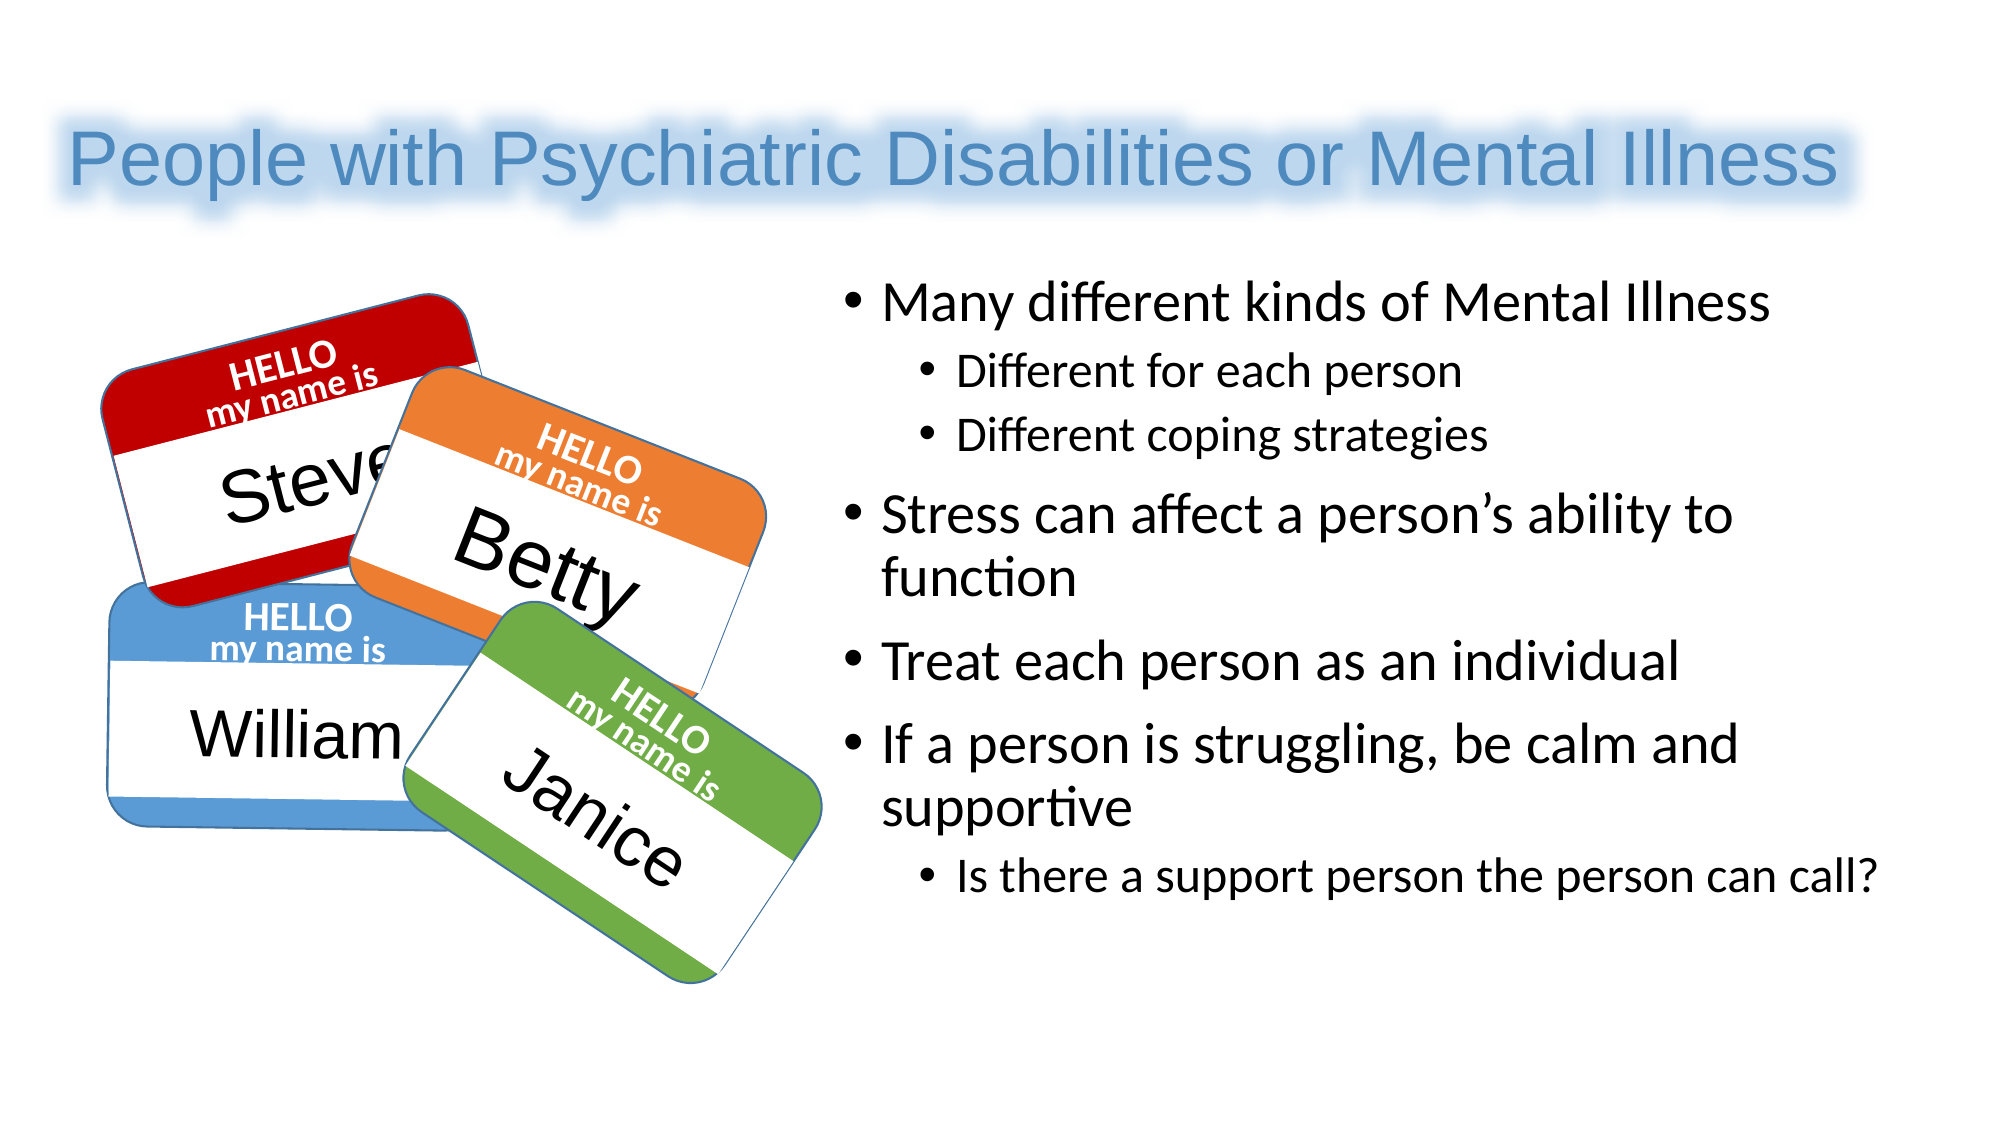

People with Psychiatric Disabilities or Mental Illness
Many different kinds of Mental Illness
Different for each person
Different coping strategies
Stress can affect a person’s ability to function
Treat each person as an individual
If a person is struggling, be calm and supportive
Is there a support person the person can call?
HELLO

my name is
Steve
HELLO

my name is
Betty
HELLO

my name is
William
HELLO

my name is
Janice